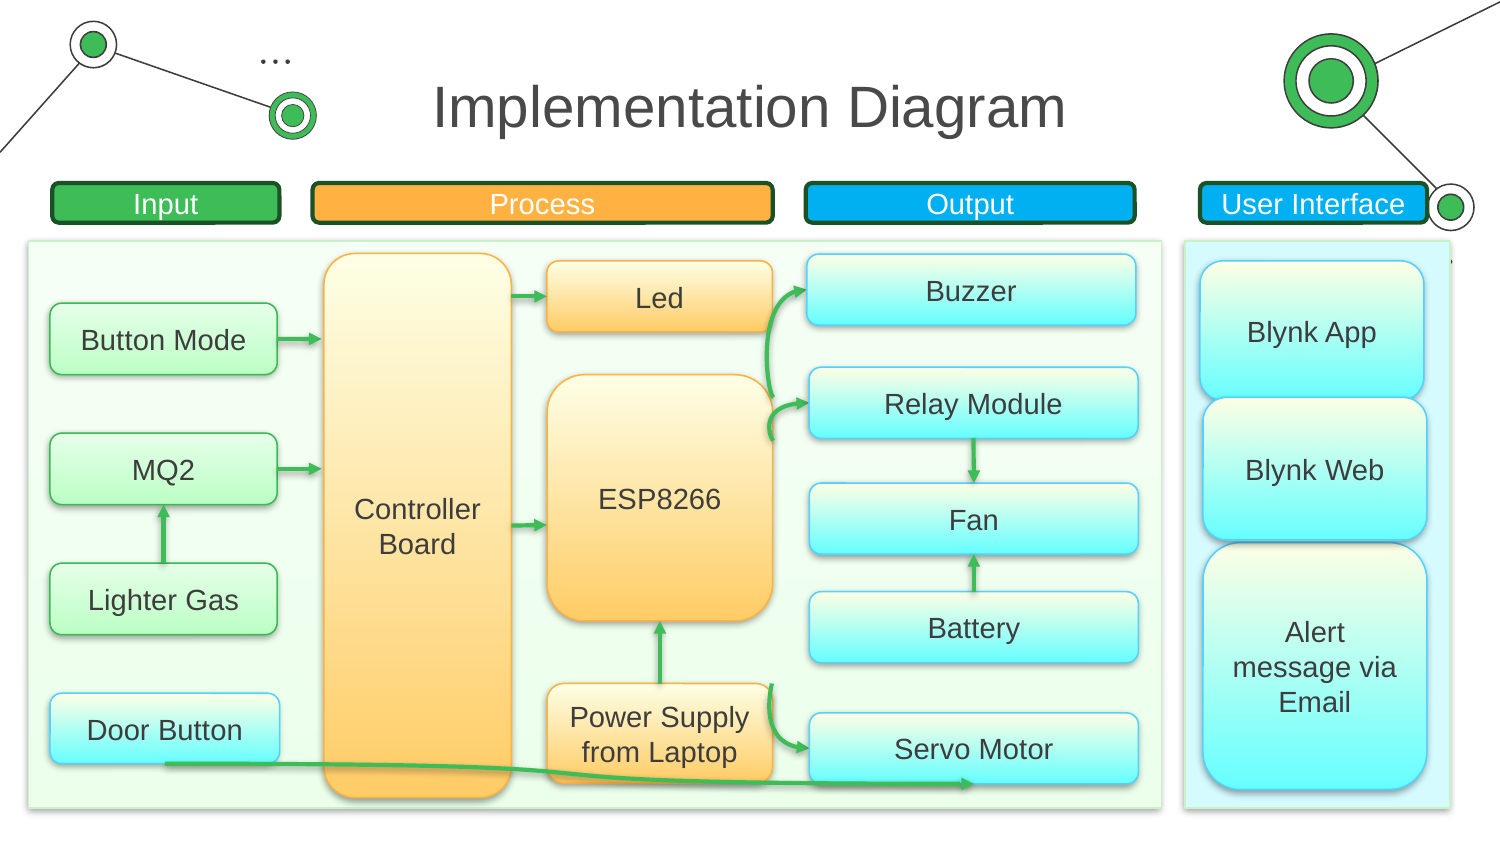

# Implementation Diagram
Input
Process
Output
User Interface

Controller Board
Led
ESP8266
Power Supply from Laptop
Buzzer
Relay Module
Fan
Battery
Door Button
Servo Motor
Blynk App
Alert message via Email
Button Mode
MQ2
Lighter Gas
Blynk Web